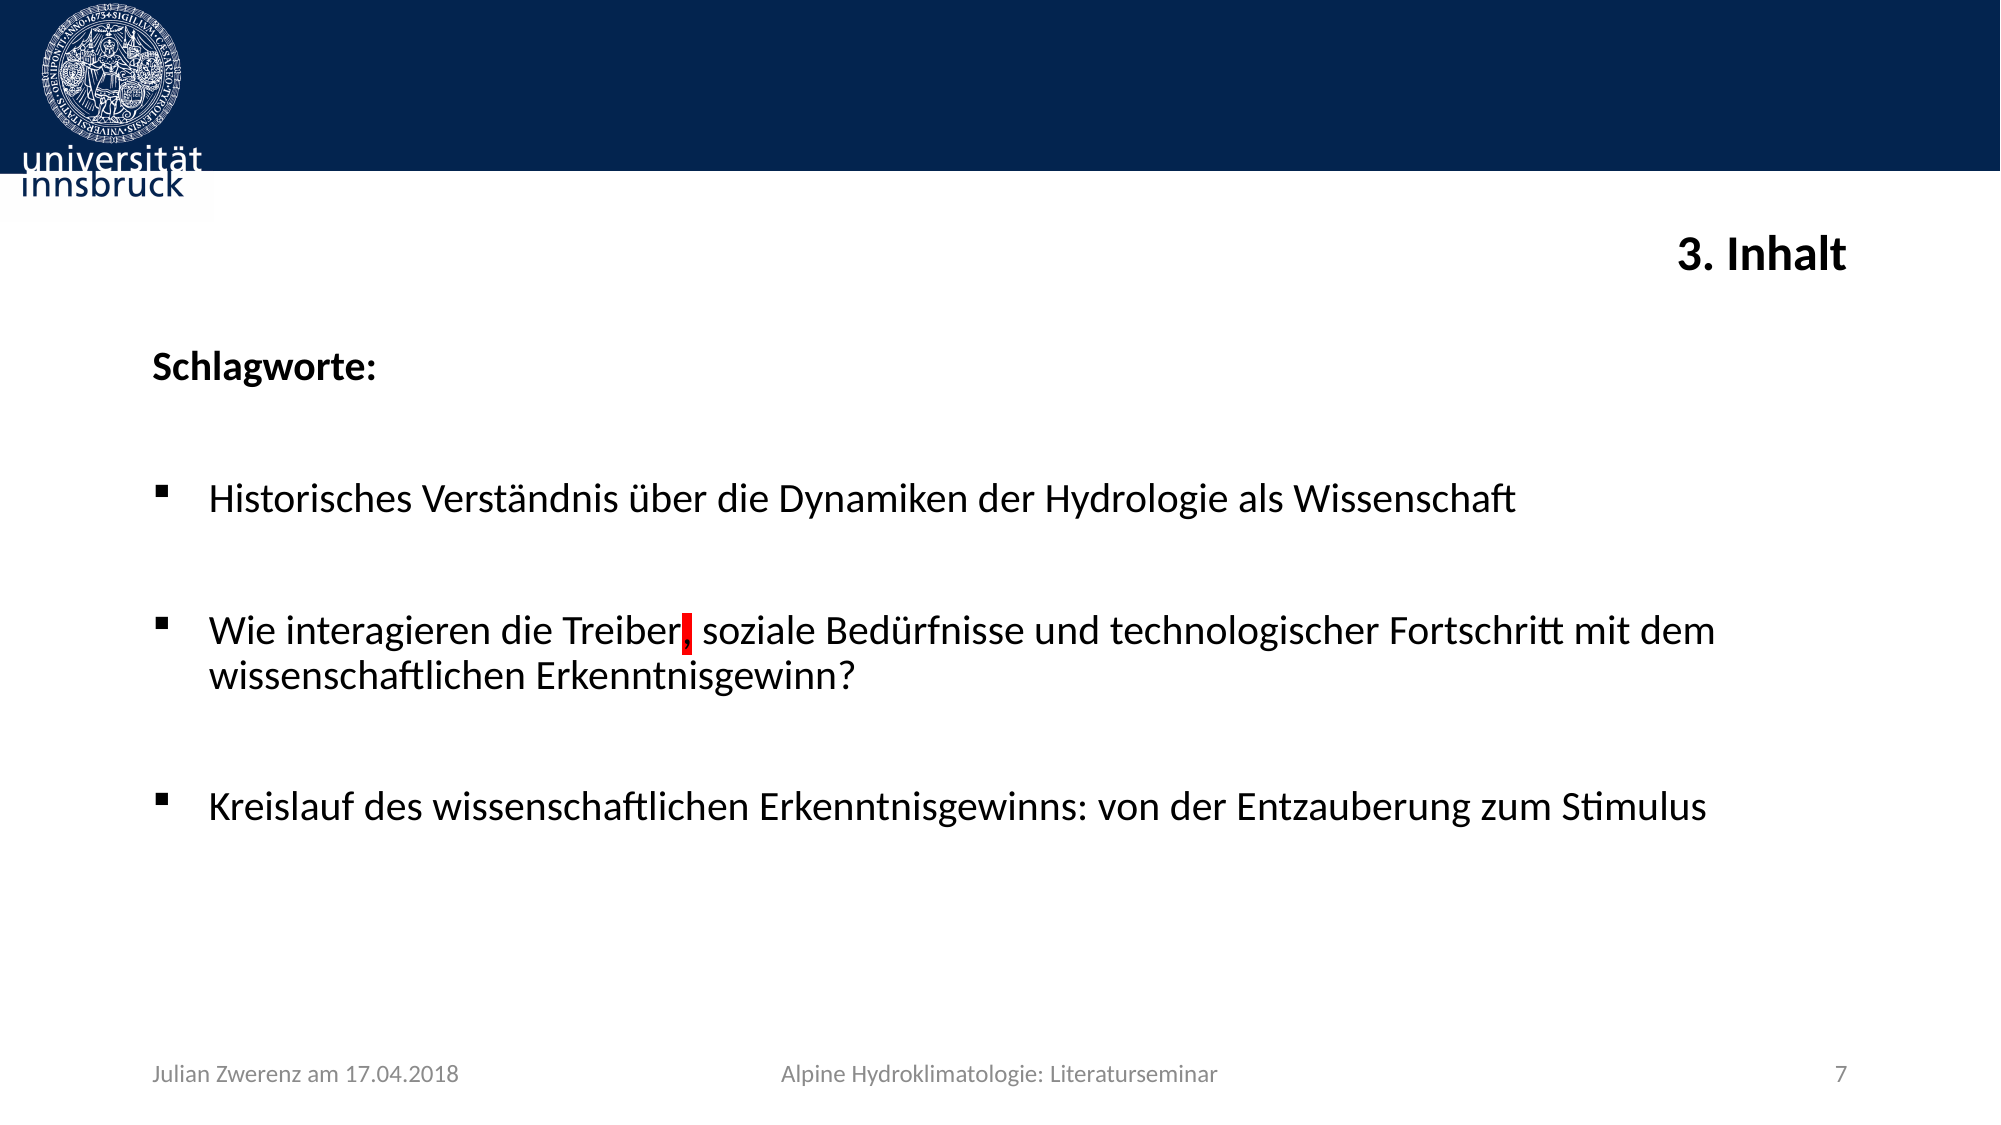

# 3. Inhalt
Schlagworte:

Historisches Verständnis über die Dynamiken der Hydrologie als Wissenschaft

Wie interagieren die Treiber, soziale Bedürfnisse und technologischer Fortschritt mit dem wissenschaftlichen Erkenntnisgewinn?

Kreislauf des wissenschaftlichen Erkenntnisgewinns: von der Entzauberung zum Stimulus

Julian Zwerenz am 17.04.2018
Alpine Hydroklimatologie: Literaturseminar
7